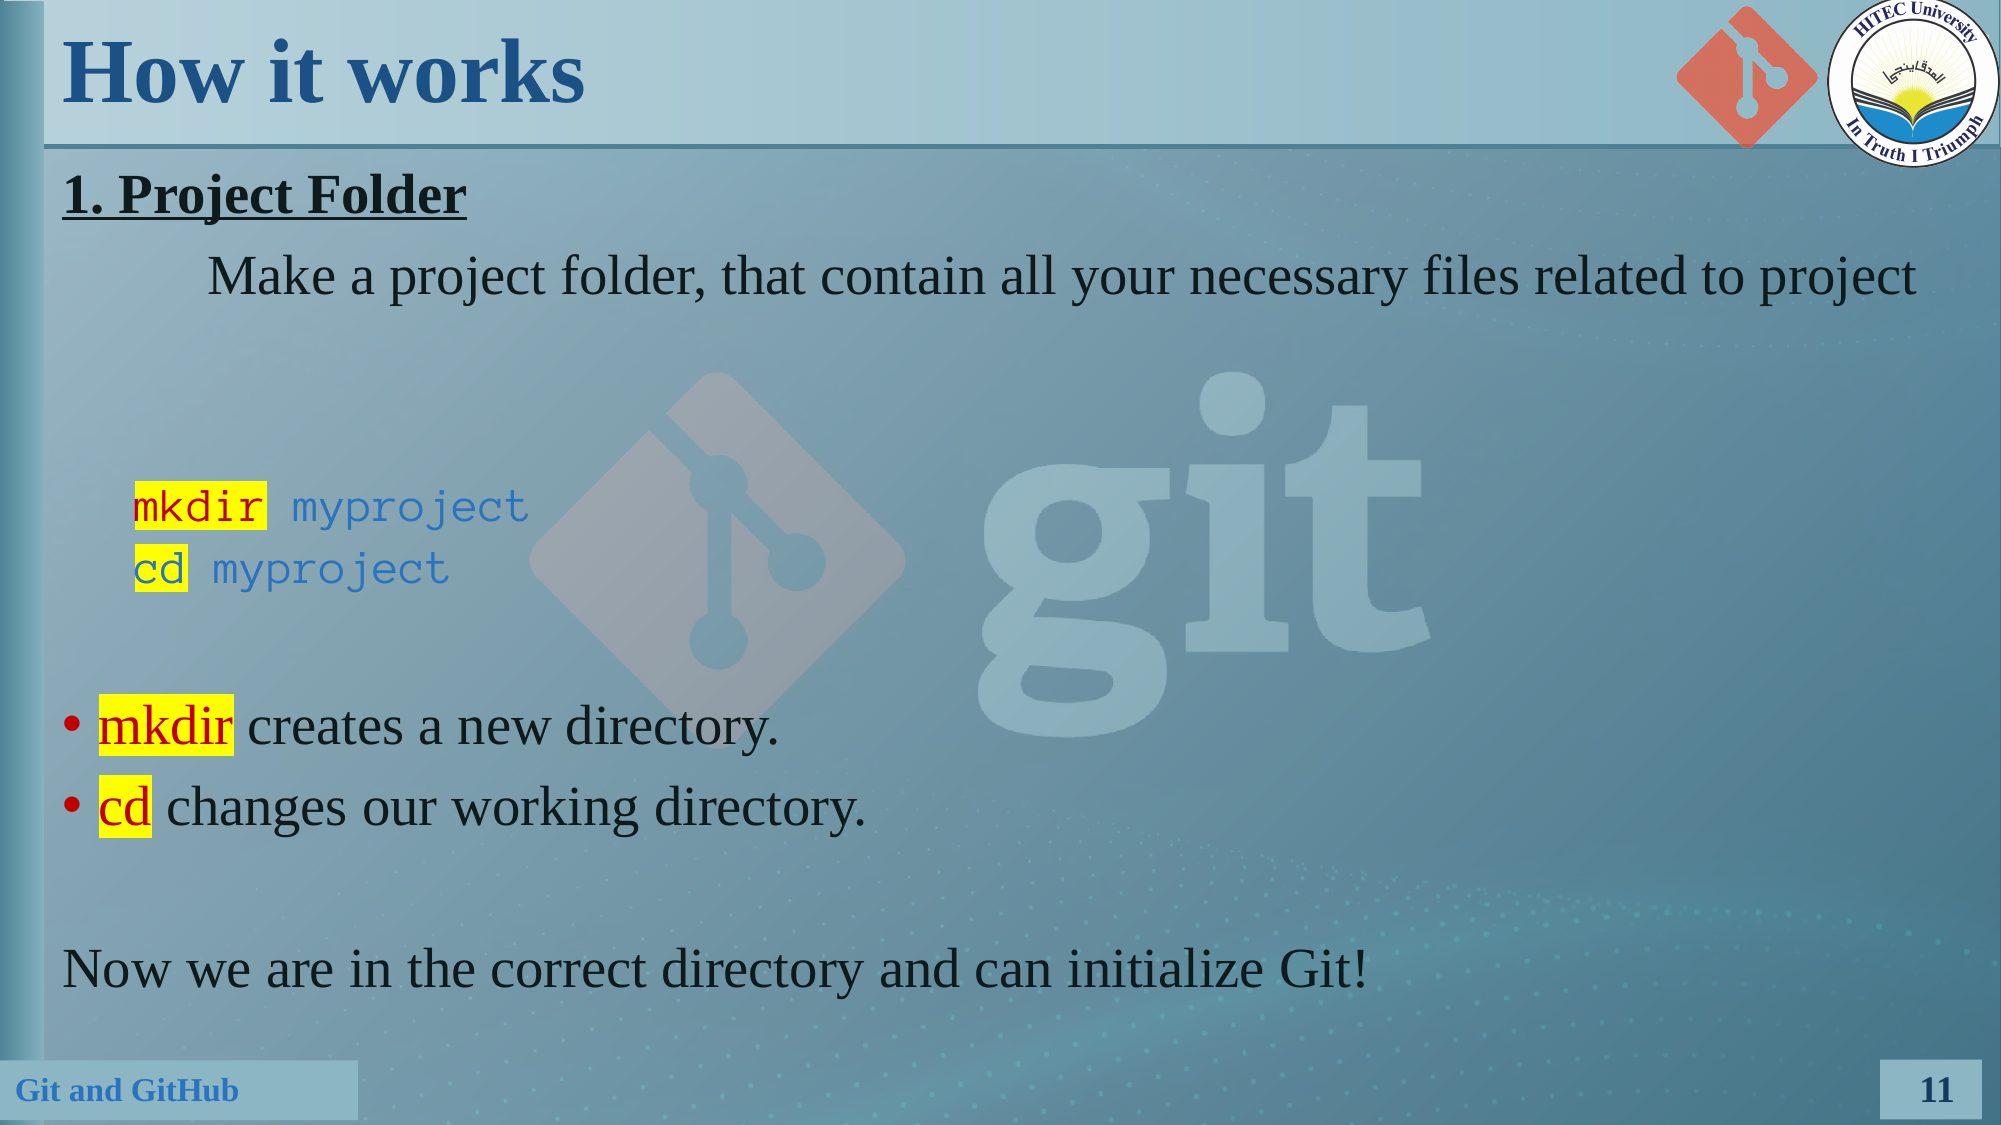

# How it works
1. Project Folder
	Make a project folder, that contain all your necessary files related to project

mkdir myproject
cd myproject

mkdir creates a new directory.
cd changes our working directory.

Now we are in the correct directory and can initialize Git!

11